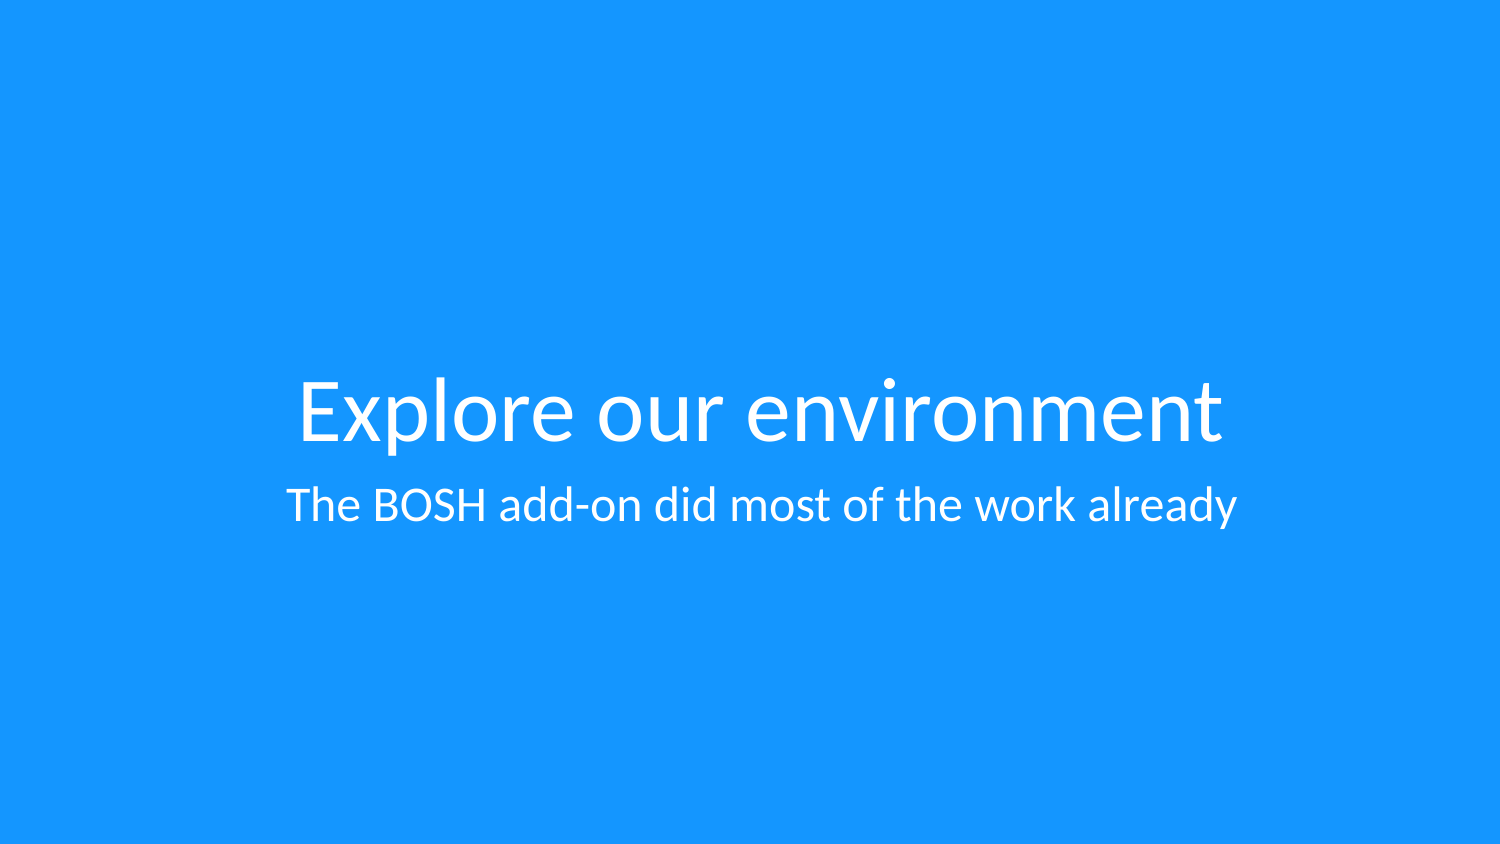

# Explore our environment The BOSH add-on did most of the work already